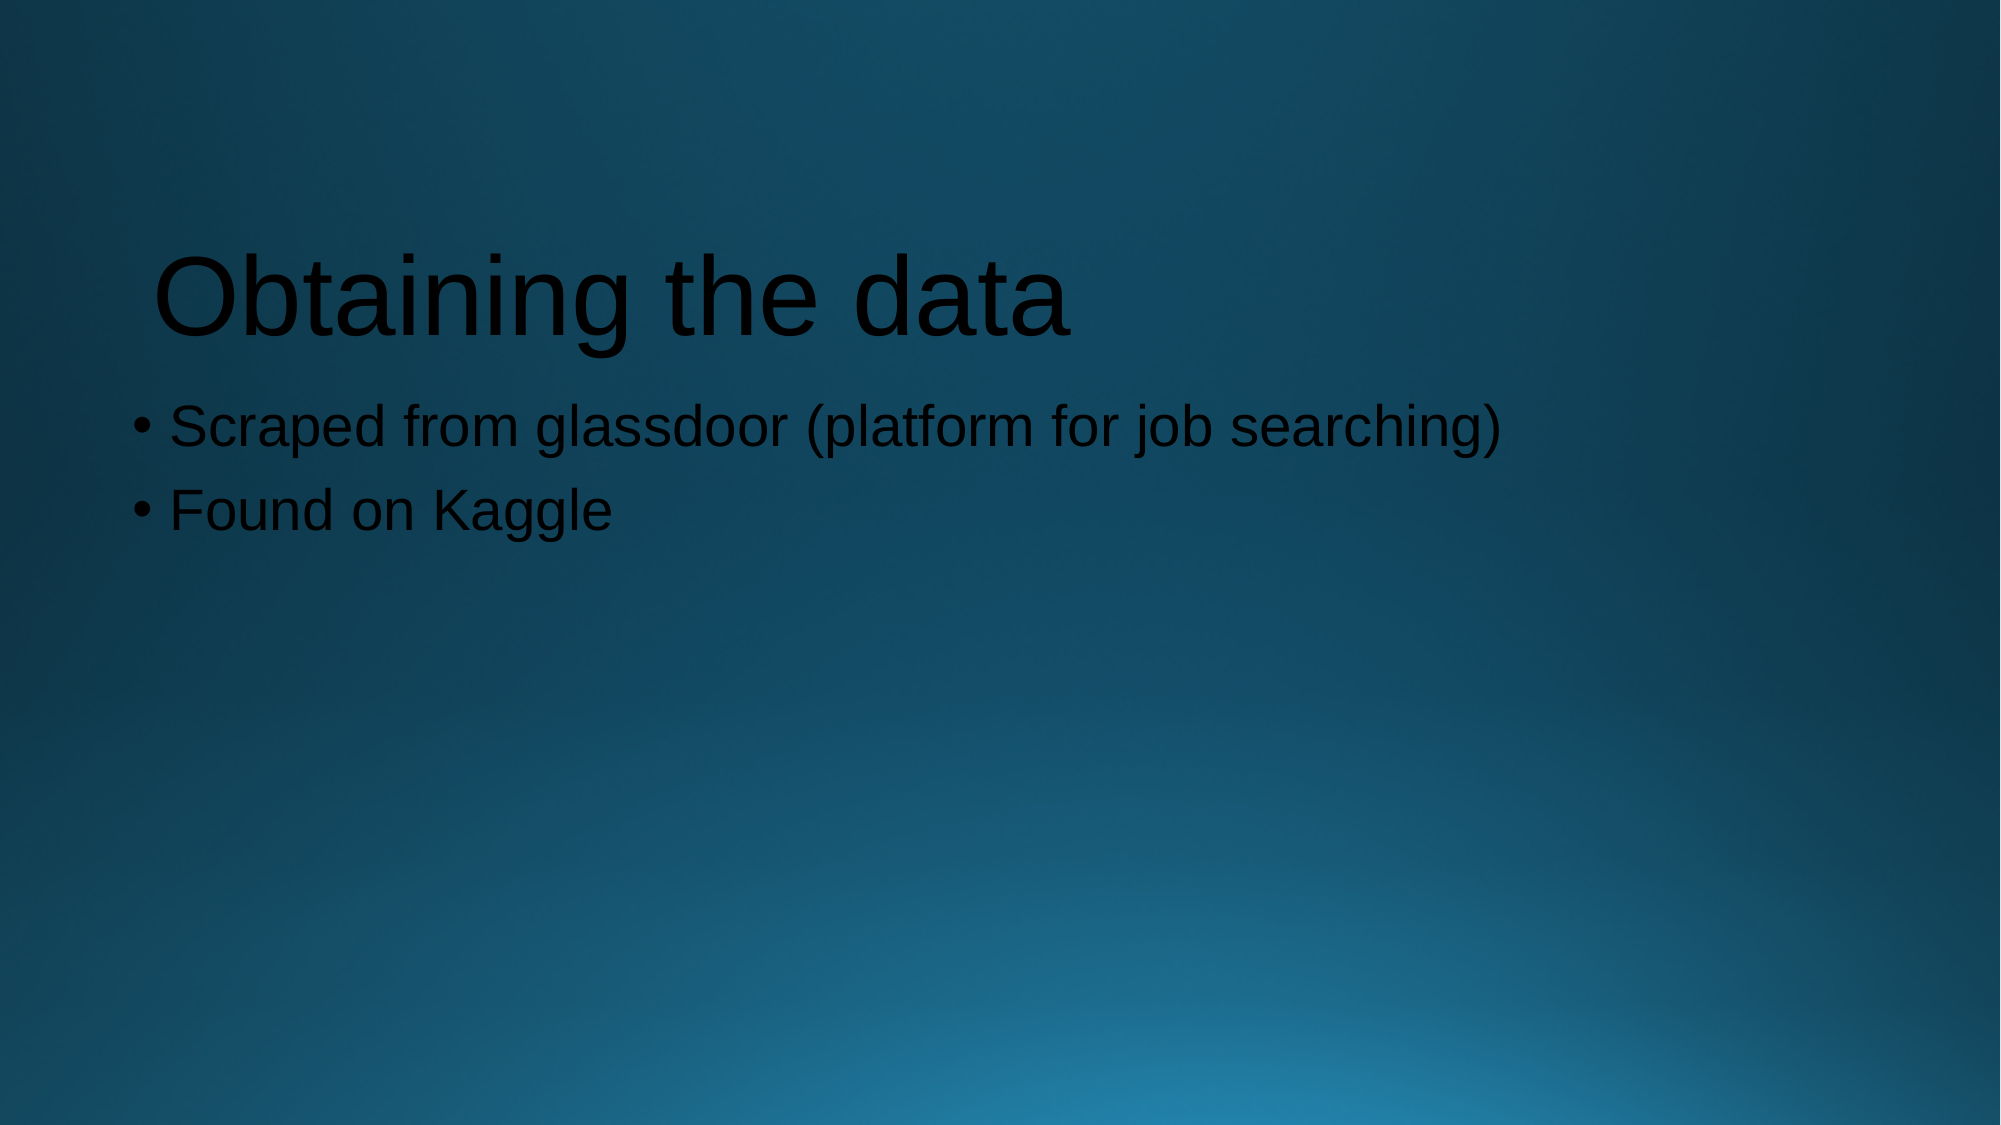

# Obtaining the data
Scraped from glassdoor (platform for job searching)
Found on Kaggle